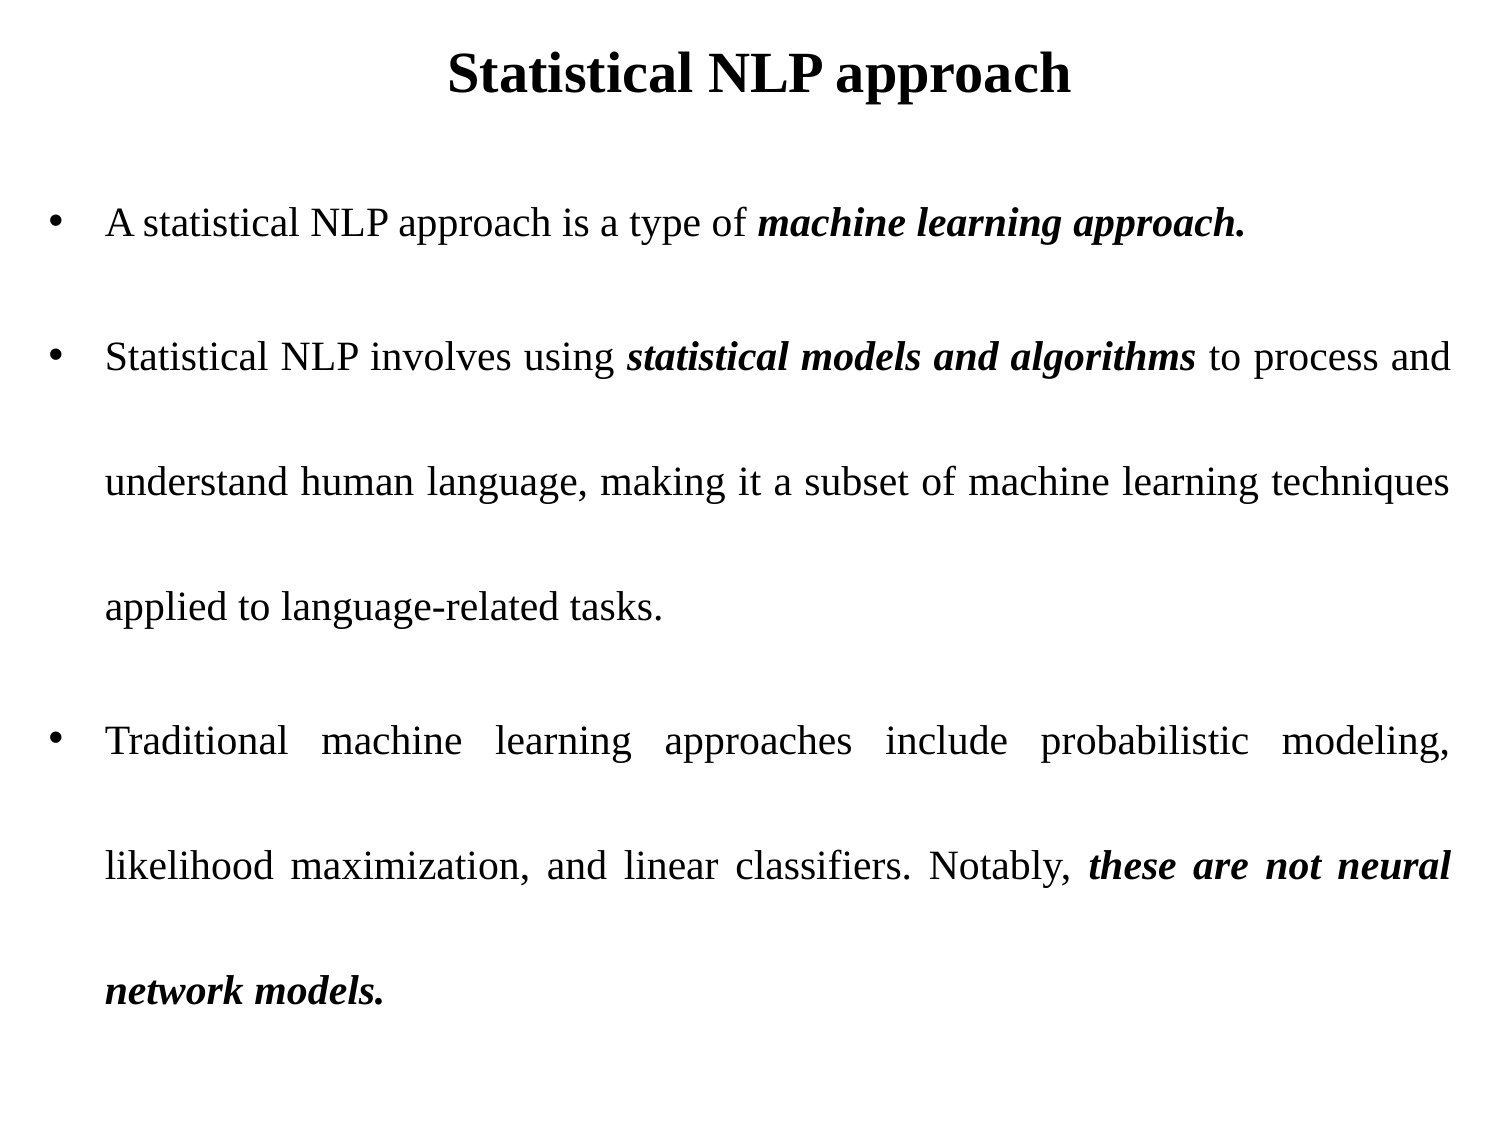

# Statistical NLP approach
A statistical NLP approach is a type of machine learning approach.
Statistical NLP involves using statistical models and algorithms to process and understand human language, making it a subset of machine learning techniques applied to language-related tasks.
Traditional machine learning approaches include probabilistic modeling, likelihood maximization, and linear classifiers. Notably, these are not neural network models.